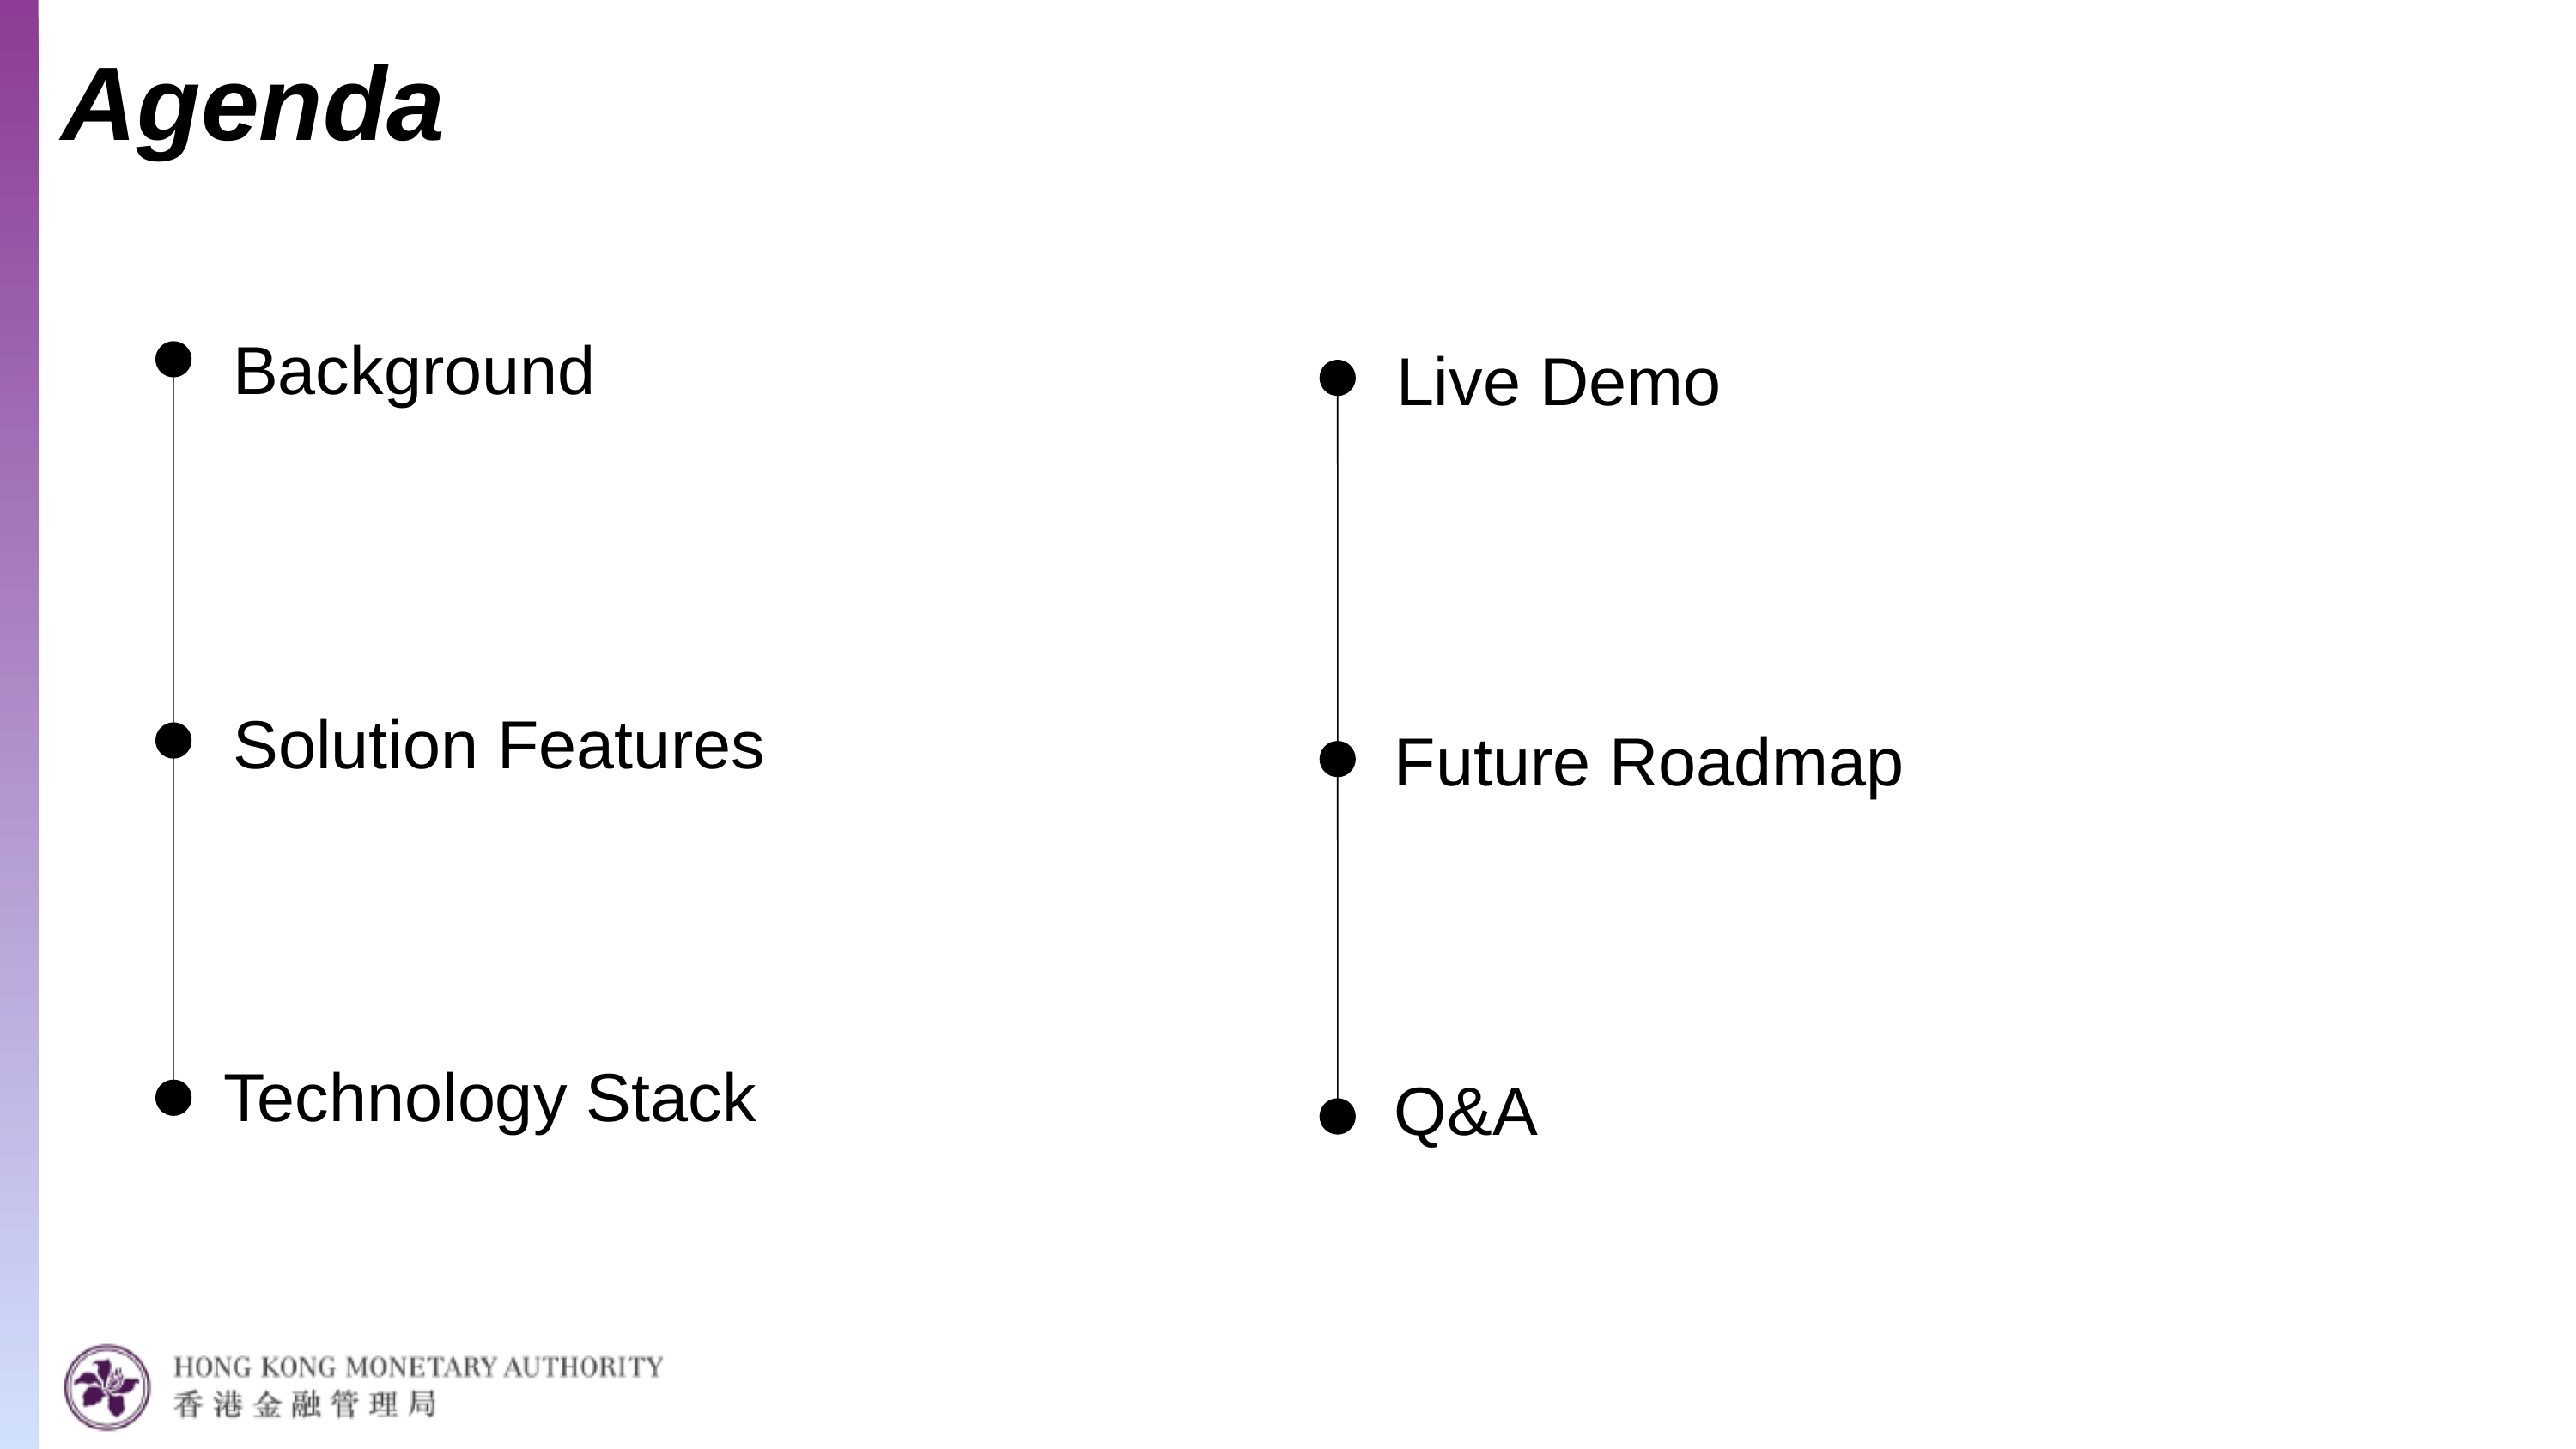

Agenda

Background

Live Demo

Solution Features

Future Roadmap

Technology Stack

Q&A